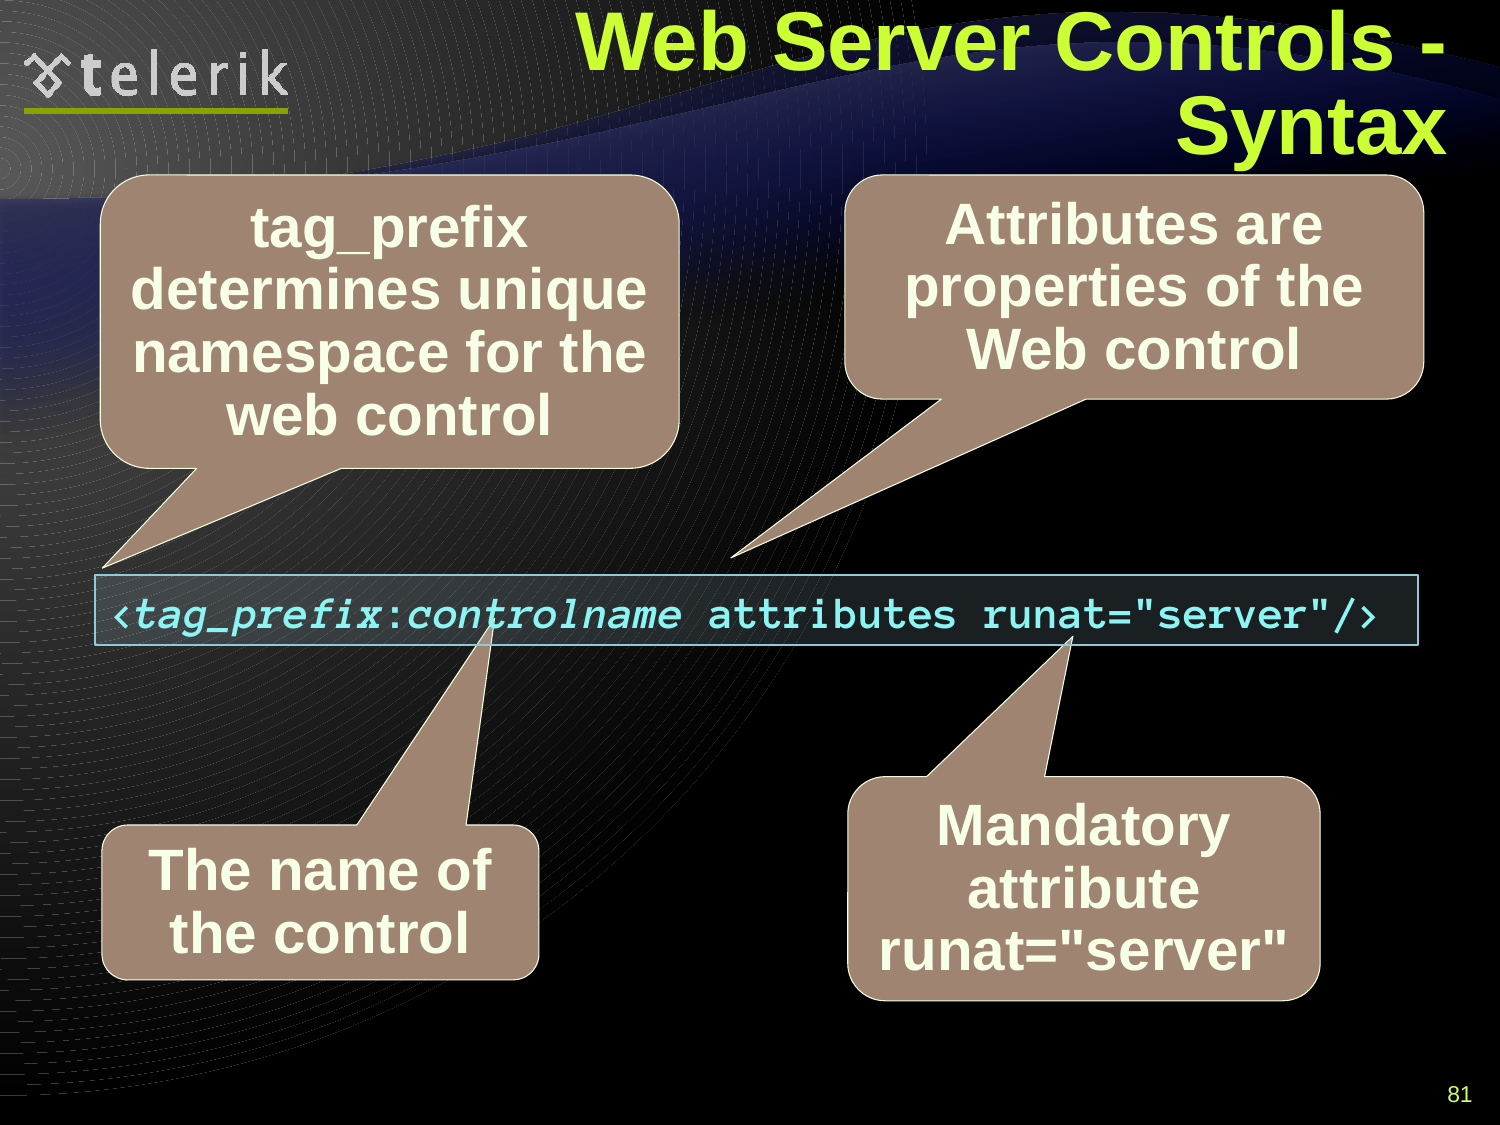

# Web Server Controls - Syntax
tag_prefix determines unique namespace for the web control
Attributes are properties of the Web control
<tag_prefix:controlname attributes runat="server"/>
Mandatory attribute runat="server"
The name of the control
81